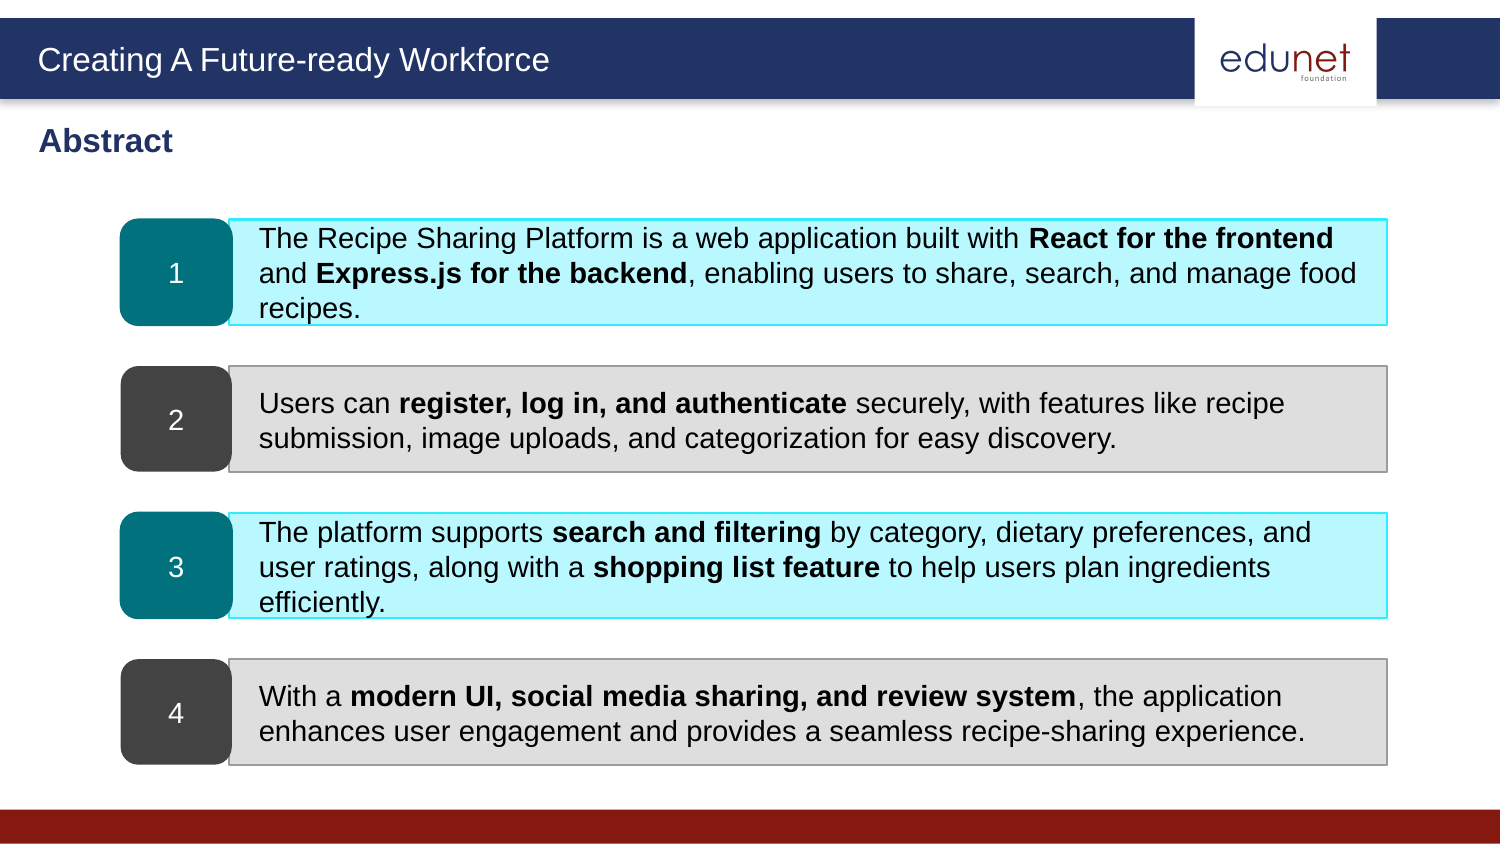

Abstract
1
The Recipe Sharing Platform is a web application built with React for the frontend and Express.js for the backend, enabling users to share, search, and manage food recipes.
2
Users can register, log in, and authenticate securely, with features like recipe submission, image uploads, and categorization for easy discovery.
3
The platform supports search and filtering by category, dietary preferences, and user ratings, along with a shopping list feature to help users plan ingredients efficiently.
4
With a modern UI, social media sharing, and review system, the application enhances user engagement and provides a seamless recipe-sharing experience.